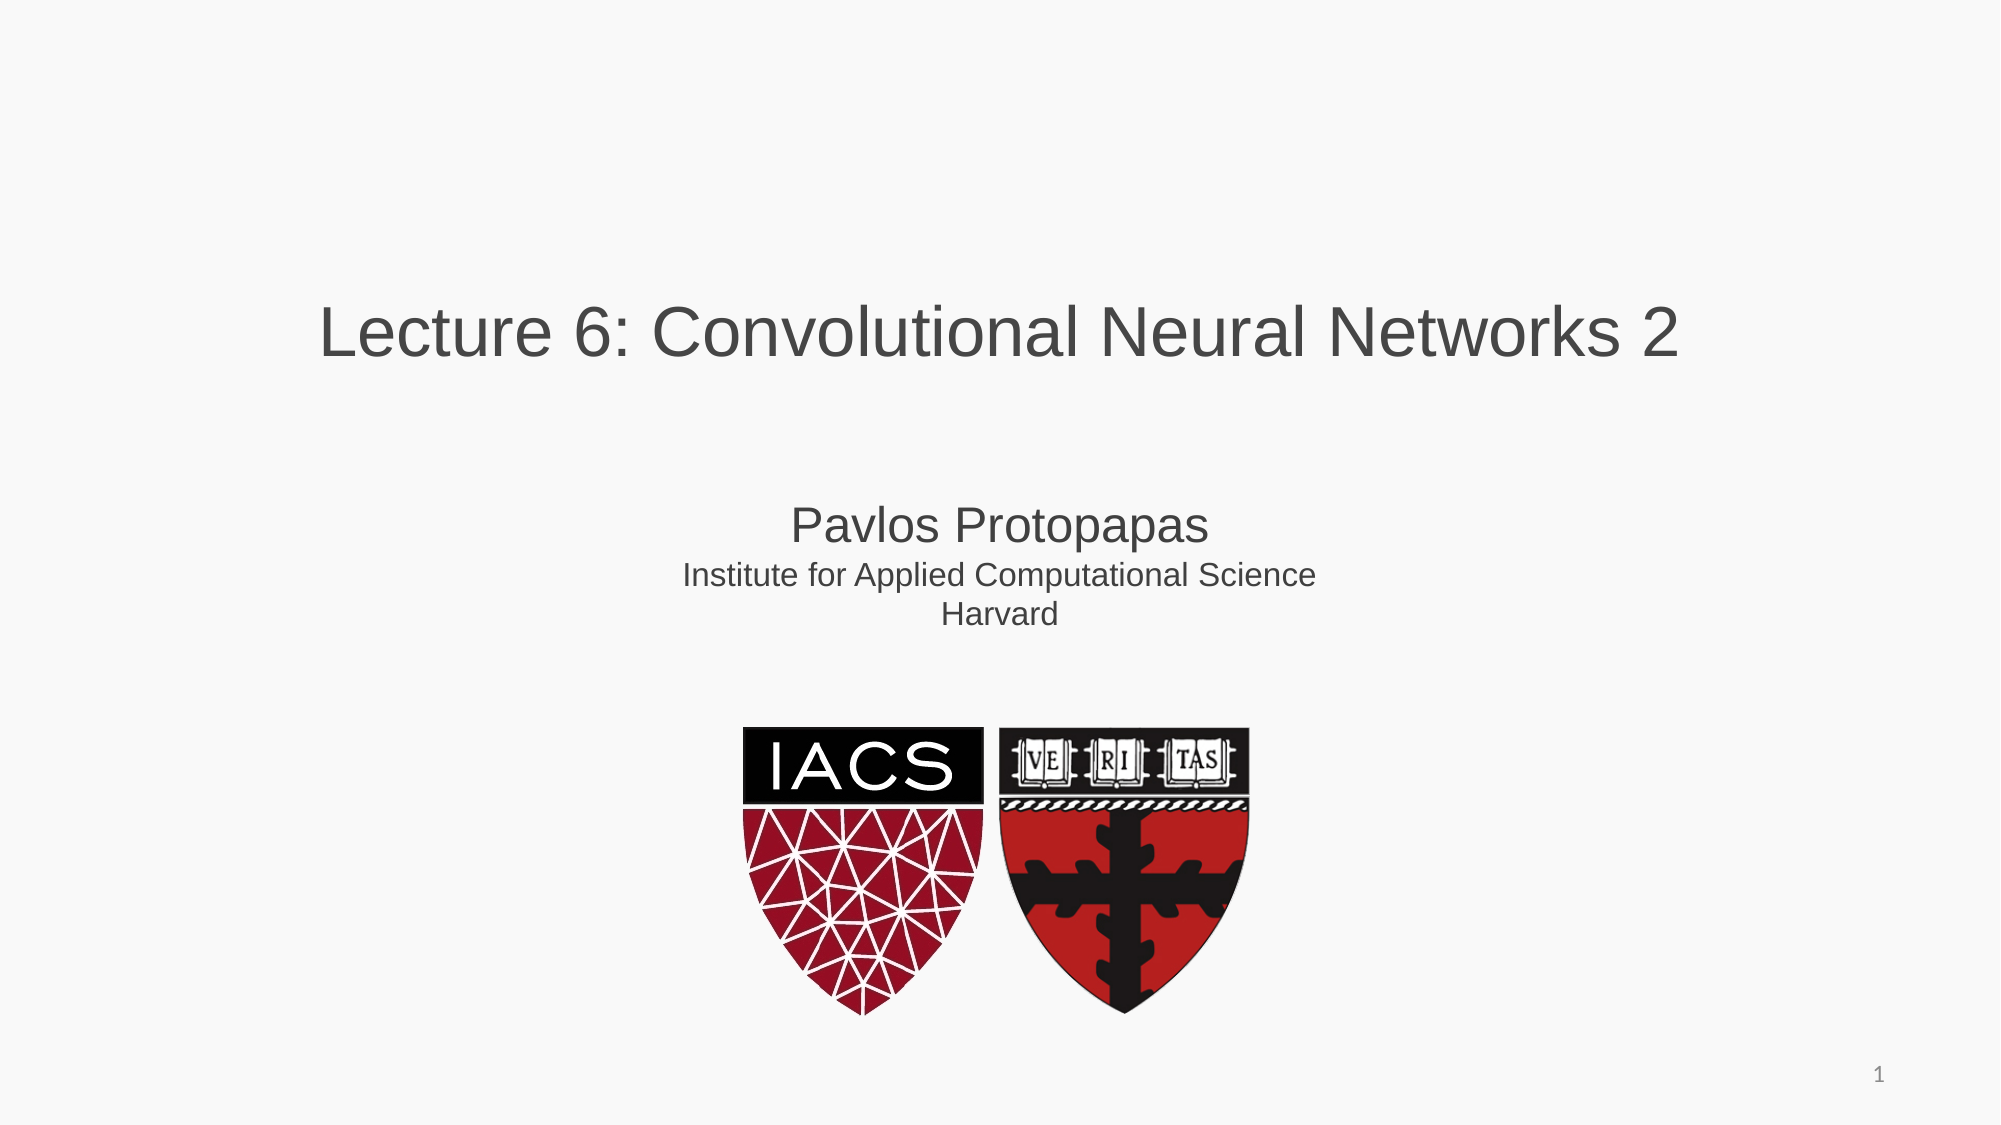

# Lecture 6: Convolutional Neural Networks 2
1